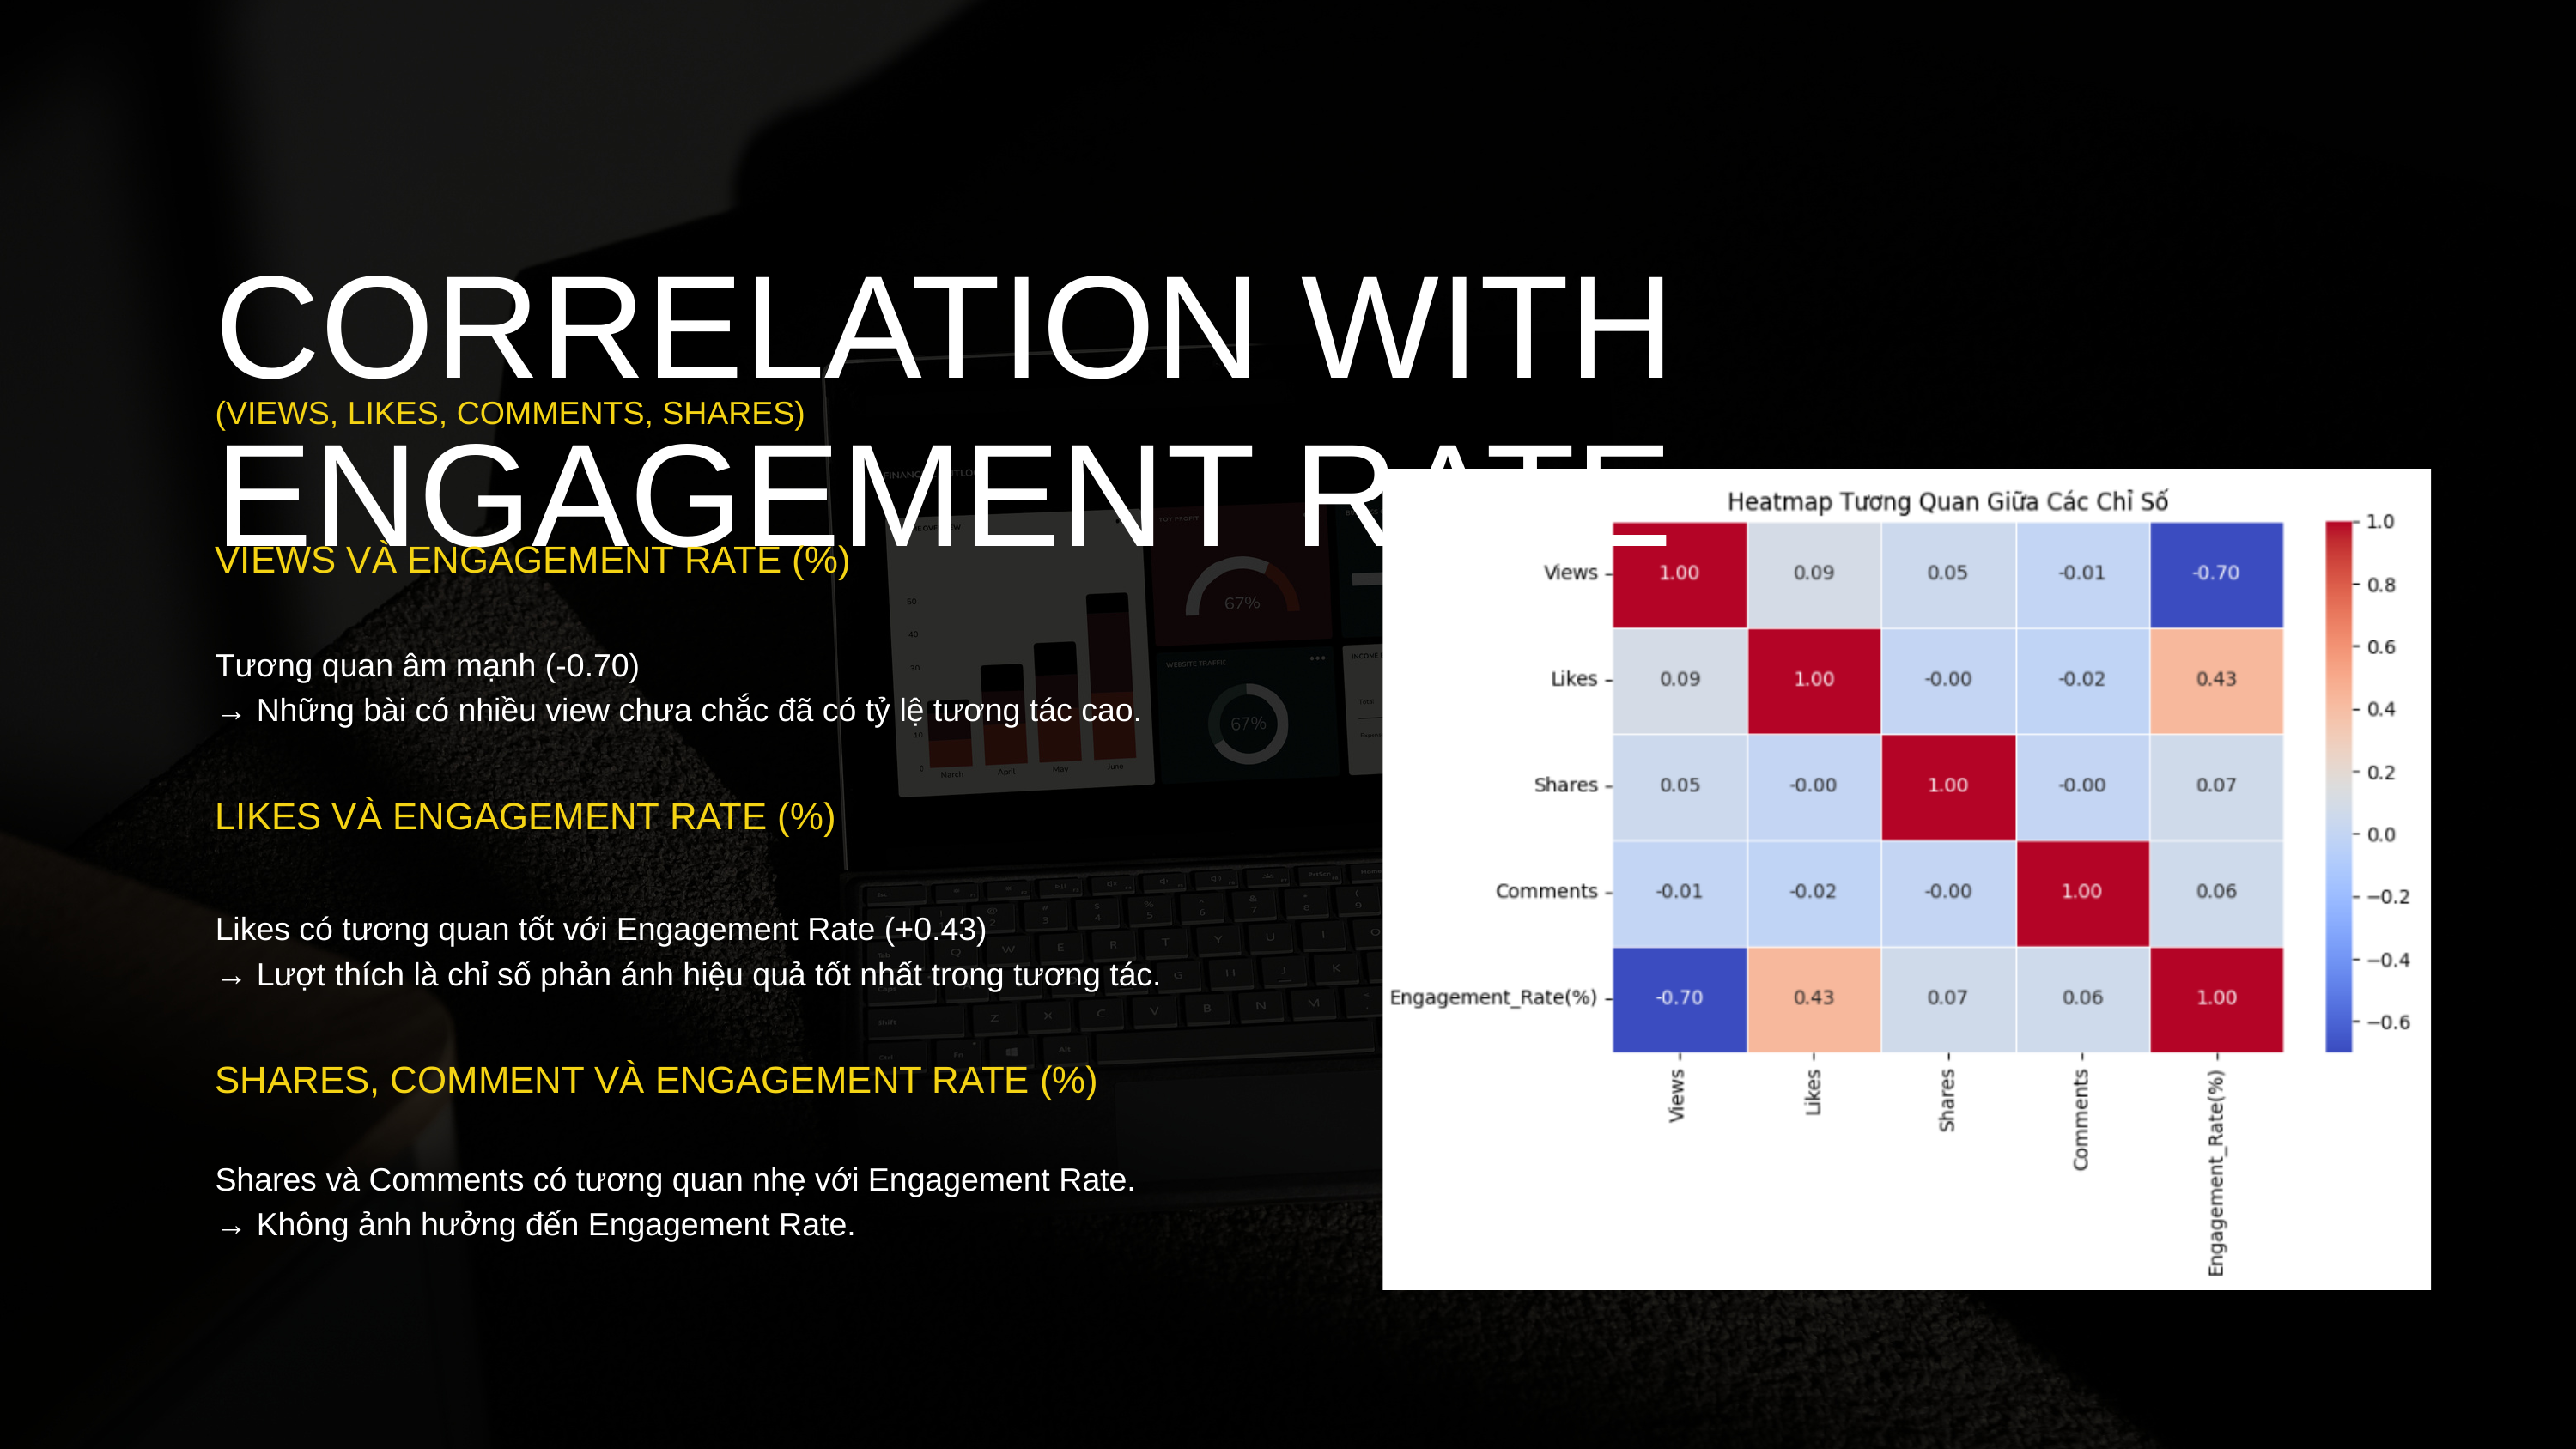

CORRELATION WITH ENGAGEMENT RATE
(VIEWS, LIKES, COMMENTS, SHARES)

VIEWS VÀ ENGAGEMENT RATE (%)
Tương quan âm mạnh (-0.70)
→ Những bài có nhiều view chưa chắc đã có tỷ lệ tương tác cao.
LIKES VÀ ENGAGEMENT RATE (%)
Likes có tương quan tốt với Engagement Rate (+0.43)
→ Lượt thích là chỉ số phản ánh hiệu quả tốt nhất trong tương tác.
SHARES, COMMENT VÀ ENGAGEMENT RATE (%)
Shares và Comments có tương quan nhẹ với Engagement Rate.
→ Không ảnh hưởng đến Engagement Rate.